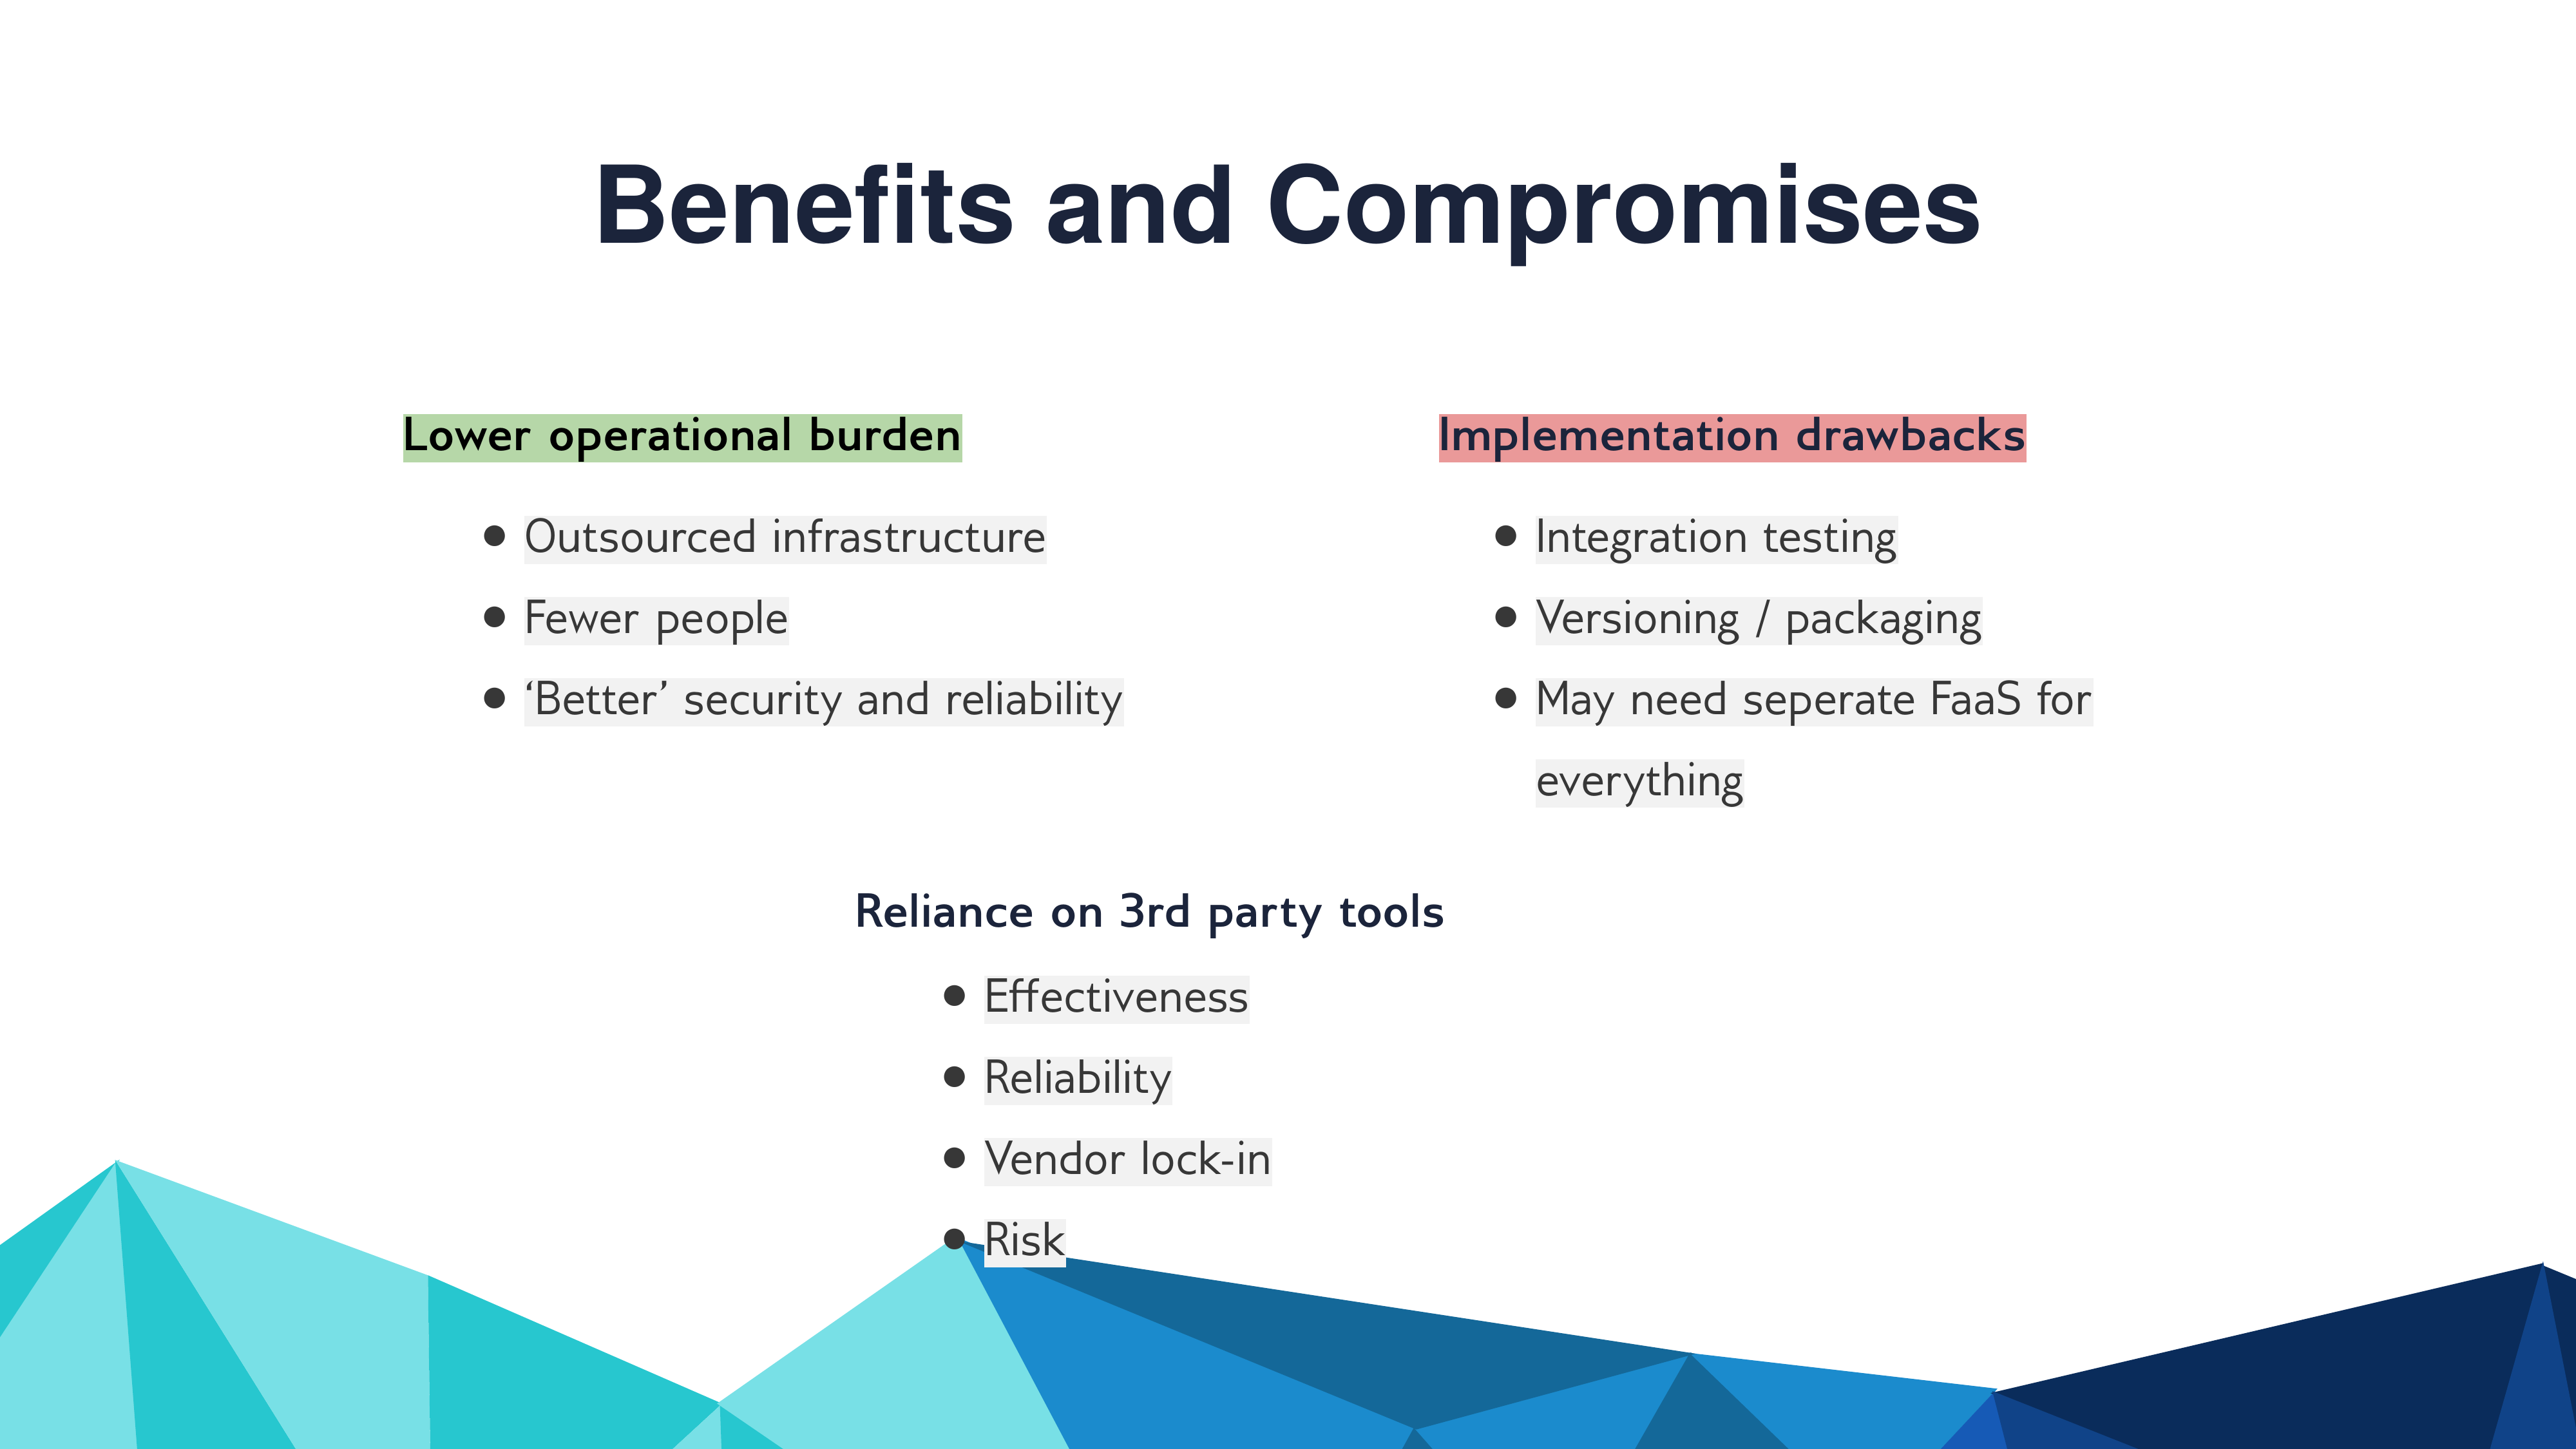

Benefits and Compromises
Lower operational burden
Implementation drawbacks
Outsourced infrastructure
Fewer people
‘Better’ security and reliability
Integration testing
Versioning / packaging
May need seperate FaaS for everything
Reliance on 3rd party tools
Effectiveness
Reliability
Vendor lock-in
Risk